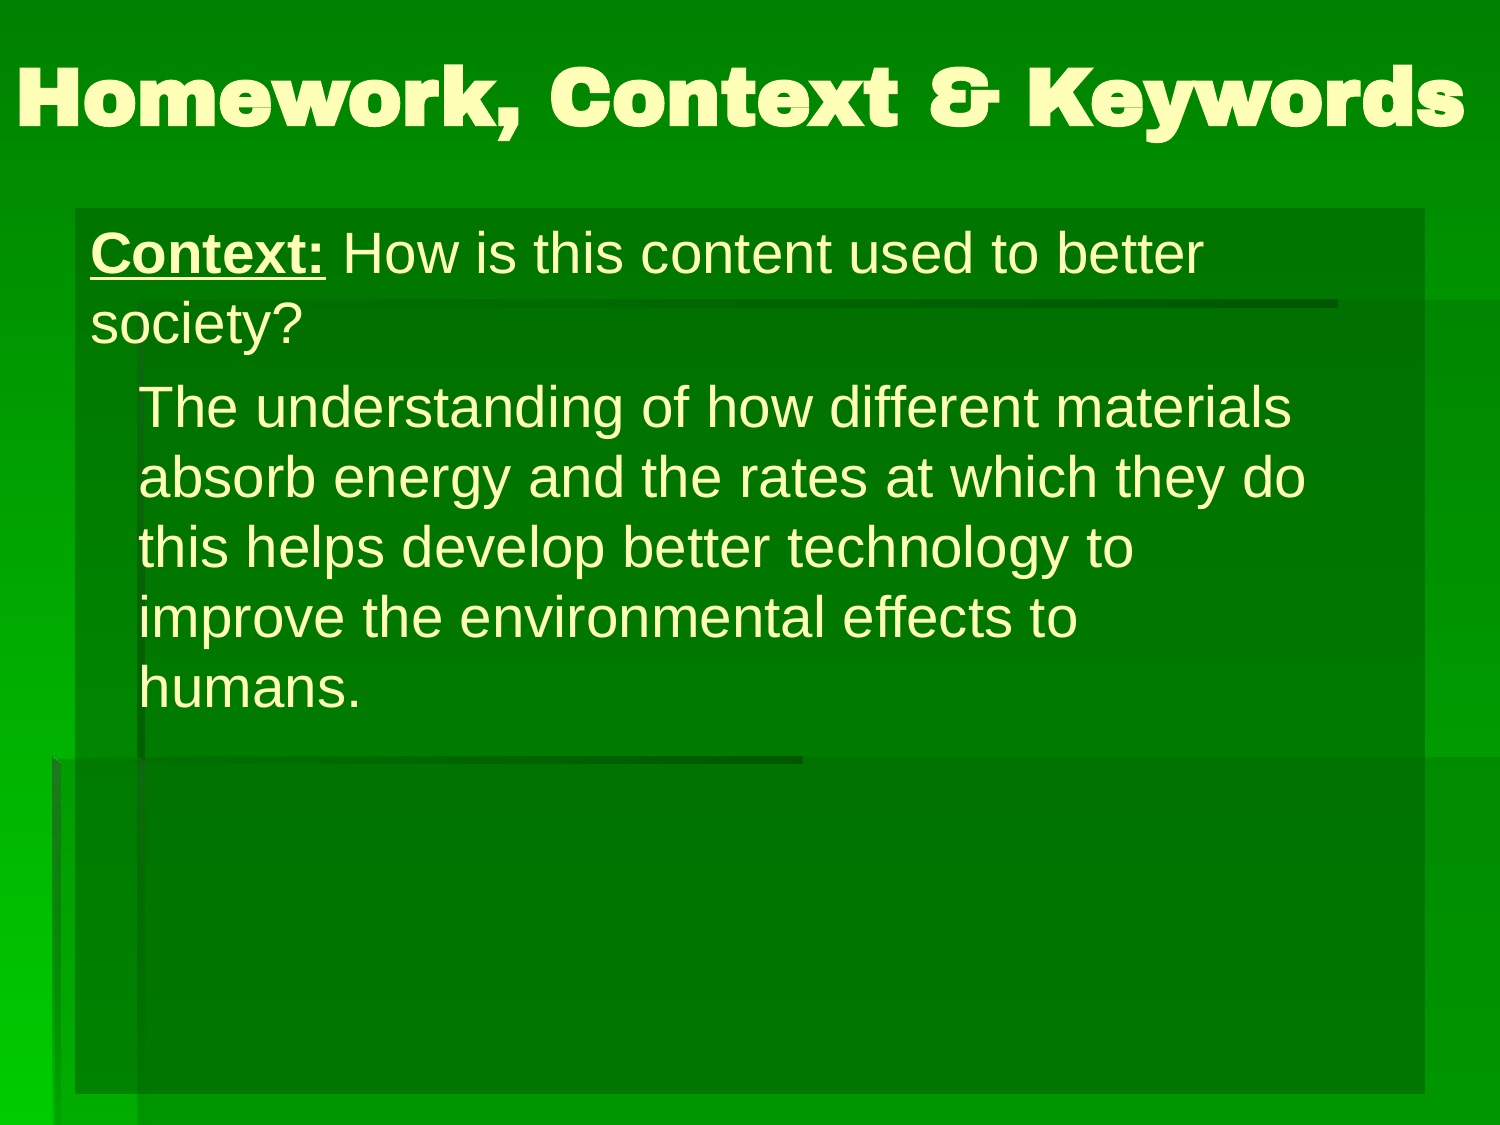

# Homework, Context & Keywords
Context: How is this content used to better society?

The understanding of how different materials absorb energy and the rates at which they do this helps develop better technology to improve the environmental effects to humans.